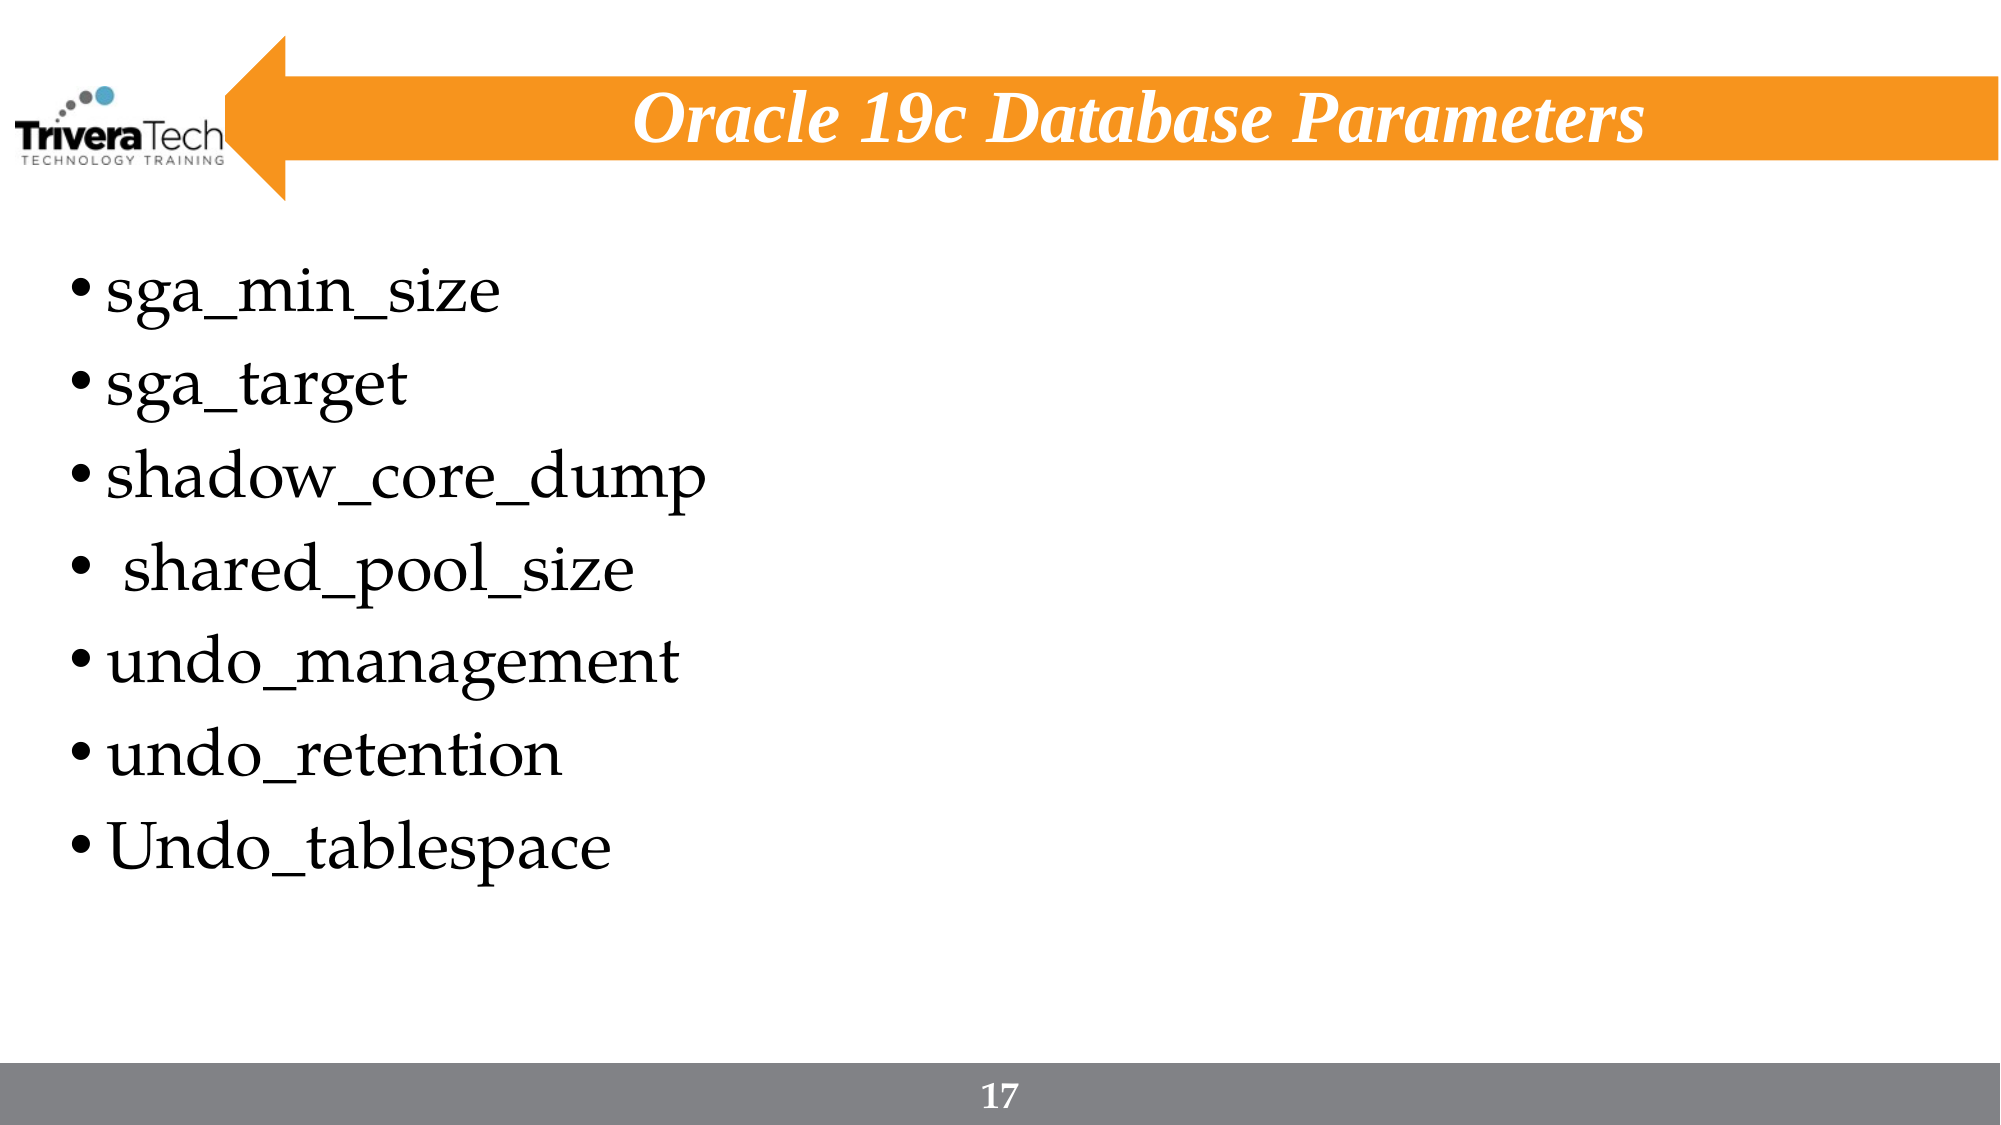

# Oracle 19c Database Parameters
sga_min_size
sga_target
shadow_core_dump
 shared_pool_size
undo_management
undo_retention
Undo_tablespace

17